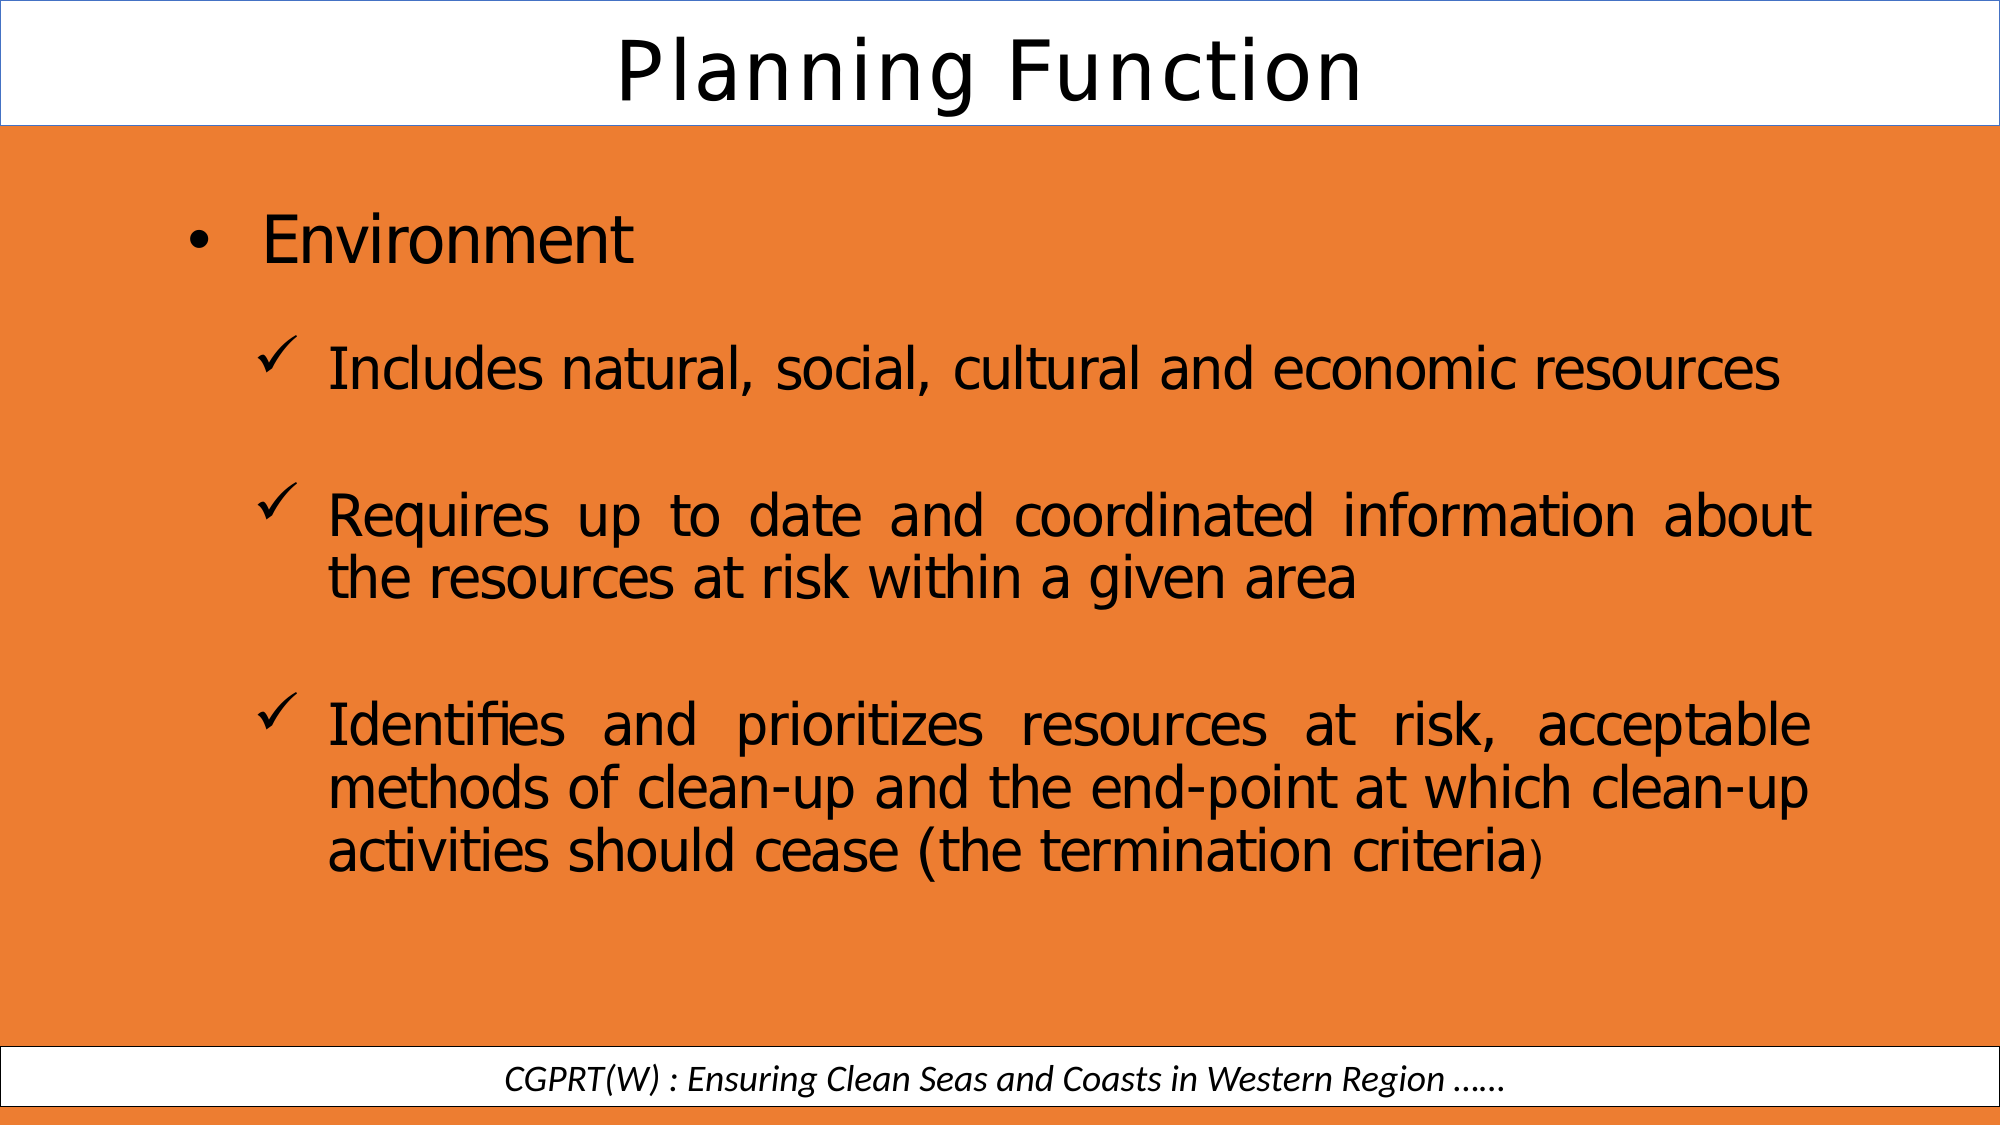

Planning Function
Environment

Includes natural, social, cultural and economic resources

Requires up to date and coordinated information about the resources at risk within a given area

Identifies and prioritizes resources at risk, acceptable methods of clean-up and the end-point at which clean-up activities should cease (the termination criteria)

 CGPRT(W) : Ensuring Clean Seas and Coasts in Western Region ……